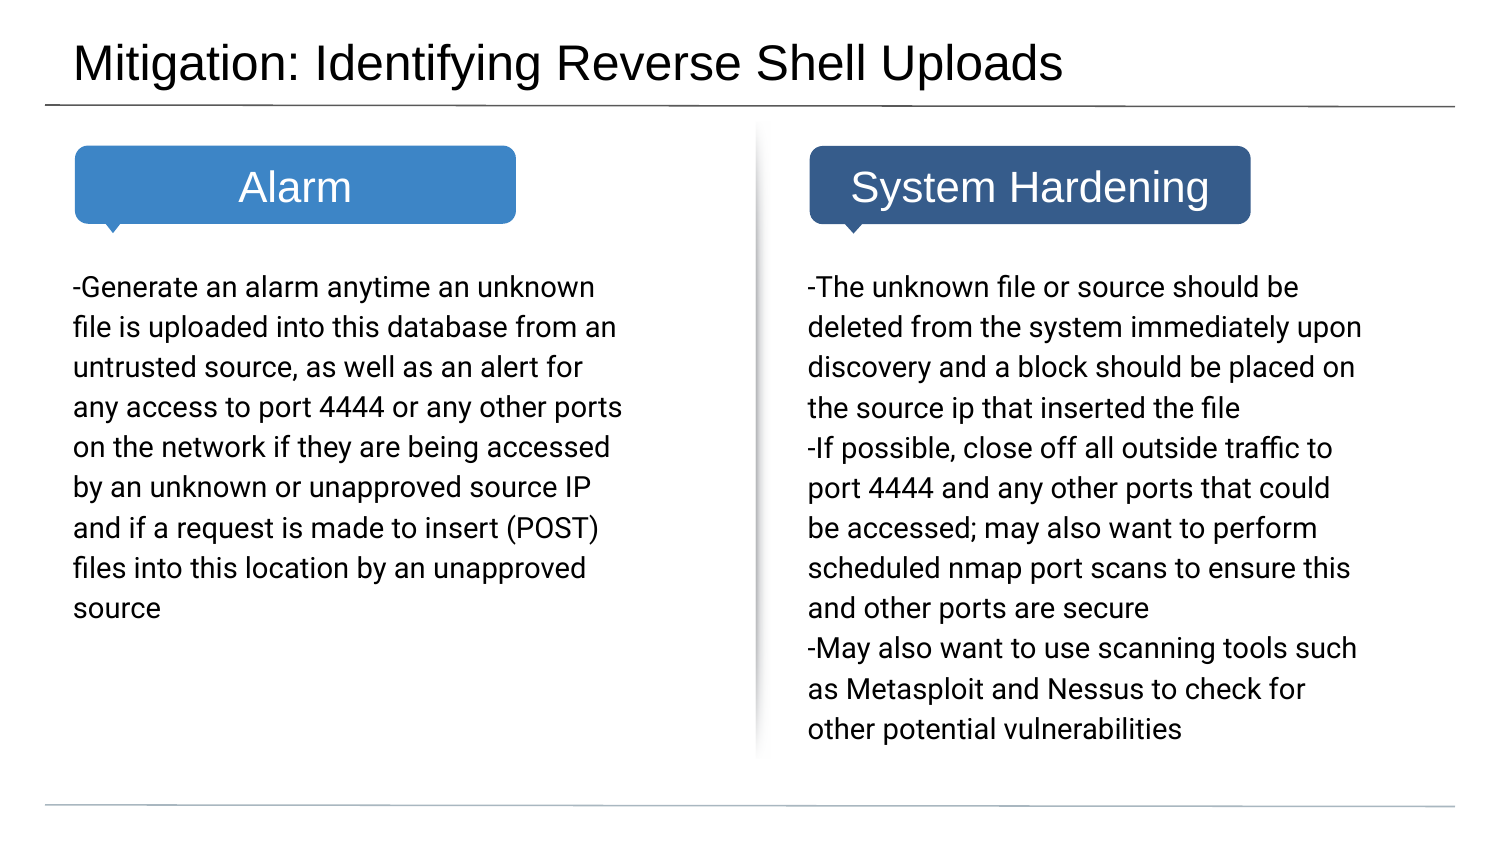

# Mitigation: Identifying Reverse Shell Uploads
-Generate an alarm anytime an unknown file is uploaded into this database from an untrusted source, as well as an alert for any access to port 4444 or any other ports on the network if they are being accessed by an unknown or unapproved source IP and if a request is made to insert (POST) files into this location by an unapproved source
-The unknown file or source should be deleted from the system immediately upon discovery and a block should be placed on the source ip that inserted the file
-If possible, close off all outside traffic to port 4444 and any other ports that could be accessed; may also want to perform scheduled nmap port scans to ensure this and other ports are secure
-May also want to use scanning tools such as Metasploit and Nessus to check for other potential vulnerabilities

Describe the solution. If possible, provide the required command line.